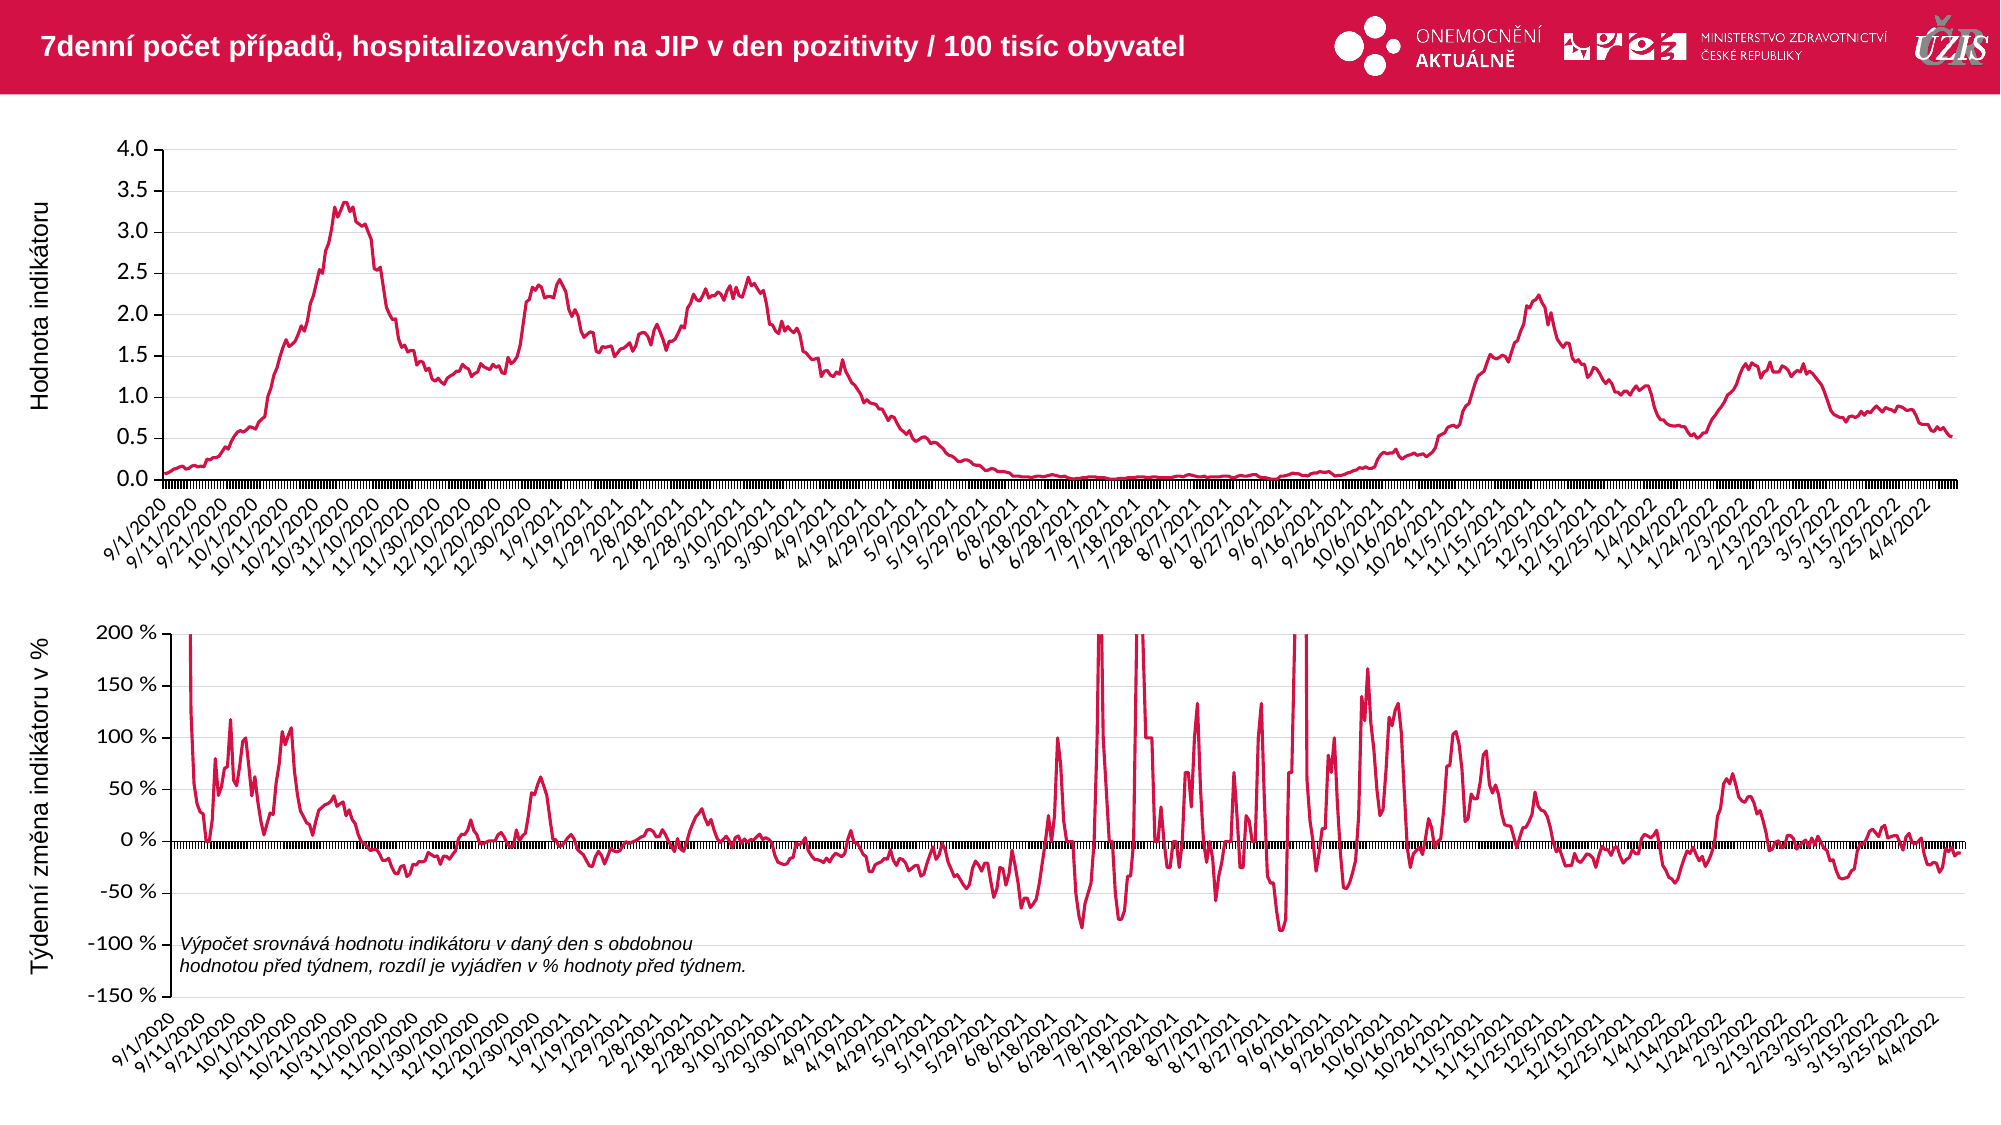

# 7denní počet případů, hospitalizovaných na JIP v den pozitivity / 100 tisíc obyvatel

### Chart

| Category |  |
|---|---|
| 44075 | 0.0747539 |
| 44076 | 0.0840981 |
| 44077 | 0.1027866 |
| 44078 | 0.1308193 |
| 44079 | 0.1401636 |
| 44080 | 0.1588521 |
| 44081 | 0.1681963 |
| 44082 | 0.1308193 |
| 44083 | 0.1401636 |
| 44084 | 0.1681963 |
| 44085 | 0.1775406 |
| 44086 | 0.1588521 |
| 44087 | 0.1681963 |
| 44088 | 0.1588521 |
| 44089 | 0.2522945 |
| 44090 | 0.2429503 |
| 44091 | 0.270983 |
| 44092 | 0.270983 |
| 44093 | 0.2896715 |
| 44094 | 0.3457369 |
| 44095 | 0.4018024 |
| 44096 | 0.3737697 |
| 44097 | 0.4672121 |
| 44098 | 0.5326218 |
| 44099 | 0.579343 |
| 44100 | 0.5980315 |
| 44101 | 0.579343 |
| 44102 | 0.6073757 |
| 44103 | 0.6447527 |
| 44104 | 0.6354084 |
| 44105 | 0.61672 |
| 44106 | 0.7008181 |
| 44107 | 0.7381951 |
| 44108 | 0.7662278 |
| 44109 | 1.0091781 |
| 44110 | 1.1119648 |
| 44111 | 1.2708169 |
| 44112 | 1.3549151 |
| 44113 | 1.4950788 |
| 44114 | 1.6072097 |
| 44115 | 1.7006521 |
| 44116 | 1.6165539 |
| 44117 | 1.6445866 |
| 44118 | 1.6819636 |
| 44119 | 1.7660618 |
| 44120 | 1.8688485 |
| 44121 | 1.8034388 |
| 44122 | 1.9249139 |
| 44123 | 2.1398315 |
| 44124 | 2.2332739 |
| 44125 | 2.392126 |
| 44126 | 2.5509782 |
| 44127 | 2.504257 |
| 44128 | 2.77524 |
| 44129 | 2.8686824 |
| 44130 | 3.046223 |
| 44131 | 3.3078618 |
| 44132 | 3.1863867 |
| 44133 | 3.2704848 |
| 44134 | 3.3639273 |
| 44135 | 3.3639273 |
| 44136 | 3.2517964 |
| 44137 | 3.3078618 |
| 44138 | 3.1303212 |
| 44139 | 3.1022885 |
| 44140 | 3.0742557 |
| 44141 | 3.1022885 |
| 44142 | 3.0088461 |
| 44143 | 2.9154036 |
| 44144 | 2.5603224 |
| 44145 | 2.5416339 |
| 44146 | 2.5790109 |
| 44147 | 2.3360606 |
| 44148 | 2.0931103 |
| 44149 | 2.0090121 |
| 44150 | 1.9436024 |
| 44151 | 1.9529466 |
| 44152 | 1.7099963 |
| 44153 | 1.6072097 |
| 44154 | 1.6352424 |
| 44155 | 1.5511442 |
| 44156 | 1.5698327 |
| 44157 | 1.5698327 |
| 44158 | 1.3922921 |
| 44159 | 1.4390133 |
| 44160 | 1.4296691 |
| 44161 | 1.3268824 |
| 44162 | 1.3549151 |
| 44163 | 1.2240957 |
| 44164 | 1.196063 |
| 44165 | 1.23344 |
| 44166 | 1.1867188 |
| 44167 | 1.158686 |
| 44168 | 1.23344 |
| 44169 | 1.2614727 |
| 44170 | 1.2801612 |
| 44171 | 1.3175381 |
| 44172 | 1.3175381 |
| 44173 | 1.4016363 |
| 44174 | 1.3642594 |
| 44175 | 1.3455709 |
| 44176 | 1.2521285 |
| 44177 | 1.2895054 |
| 44178 | 1.3081939 |
| 44179 | 1.4109806 |
| 44180 | 1.3736036 |
| 44181 | 1.3549151 |
| 44182 | 1.3362266 |
| 44183 | 1.4016363 |
| 44184 | 1.3642594 |
| 44185 | 1.3829478 |
| 44186 | 1.2988497 |
| 44187 | 1.2895054 |
| 44188 | 1.4857345 |
| 44189 | 1.4109806 |
| 44190 | 1.4390133 |
| 44191 | 1.4950788 |
| 44192 | 1.6352424 |
| 44193 | 1.8968812 |
| 44194 | 2.15852 |
| 44195 | 2.1865527 |
| 44196 | 2.3360606 |
| 44197 | 2.2986836 |
| 44198 | 2.3640933 |
| 44199 | 2.3360606 |
| 44200 | 2.2052412 |
| 44201 | 2.2239297 |
| 44202 | 2.2239297 |
| 44203 | 2.2052412 |
| 44204 | 2.3640933 |
| 44205 | 2.429503 |
| 44206 | 2.3547491 |
| 44207 | 2.2799951 |
| 44208 | 2.0650776 |
| 44209 | 1.9809794 |
| 44210 | 2.0650776 |
| 44211 | 1.9903236 |
| 44212 | 1.8034388 |
| 44213 | 1.7286848 |
| 44214 | 1.7660618 |
| 44215 | 1.7940945 |
| 44216 | 1.7847503 |
| 44217 | 1.5604885 |
| 44218 | 1.5418 |
| 44219 | 1.6165539 |
| 44220 | 1.6072097 |
| 44221 | 1.6165539 |
| 44222 | 1.6258982 |
| 44223 | 1.4950788 |
| 44224 | 1.5418 |
| 44225 | 1.5885212 |
| 44226 | 1.5978654 |
| 44227 | 1.6258982 |
| 44228 | 1.6632751 |
| 44229 | 1.5604885 |
| 44230 | 1.6258982 |
| 44231 | 1.7660618 |
| 44232 | 1.7847503 |
| 44233 | 1.7847503 |
| 44234 | 1.7380291 |
| 44235 | 1.6352424 |
| 44236 | 1.812783 |
| 44237 | 1.8875369 |
| 44238 | 1.7940945 |
| 44239 | 1.7006521 |
| 44240 | 1.5698327 |
| 44241 | 1.6819636 |
| 44242 | 1.6819636 |
| 44243 | 1.7099963 |
| 44244 | 1.7847503 |
| 44245 | 1.8688485 |
| 44246 | 1.8408157 |
| 44247 | 2.083766 |
| 44248 | 2.1398315 |
| 44249 | 2.2519624 |
| 44250 | 2.1865527 |
| 44251 | 2.1678642 |
| 44252 | 2.2332739 |
| 44253 | 2.3173721 |
| 44254 | 2.2052412 |
| 44255 | 2.2332739 |
| 44256 | 2.2332739 |
| 44257 | 2.2799951 |
| 44258 | 2.2519624 |
| 44259 | 2.1772085 |
| 44260 | 2.2893394 |
| 44261 | 2.3547491 |
| 44262 | 2.1958969 |
| 44263 | 2.3360606 |
| 44264 | 2.2332739 |
| 44265 | 2.2145854 |
| 44266 | 2.3267163 |
| 44267 | 2.4575357 |
| 44268 | 2.3547491 |
| 44269 | 2.3827818 |
| 44270 | 2.3173721 |
| 44271 | 2.2613066 |
| 44272 | 2.2986836 |
| 44273 | 2.1304873 |
| 44274 | 1.8875369 |
| 44275 | 1.8781927 |
| 44276 | 1.8034388 |
| 44277 | 1.775406 |
| 44278 | 1.9249139 |
| 44279 | 1.8034388 |
| 44280 | 1.8595042 |
| 44281 | 1.812783 |
| 44282 | 1.7847503 |
| 44283 | 1.8408157 |
| 44284 | 1.7567175 |
| 44285 | 1.5604885 |
| 44286 | 1.5418 |
| 44287 | 1.4950788 |
| 44288 | 1.4577018 |
| 44289 | 1.467046 |
| 44290 | 1.4763903 |
| 44291 | 1.2521285 |
| 44292 | 1.3175381 |
| 44293 | 1.3268824 |
| 44294 | 1.2708169 |
| 44295 | 1.2521285 |
| 44296 | 1.3081939 |
| 44297 | 1.2801612 |
| 44298 | 1.4577018 |
| 44299 | 1.3175381 |
| 44300 | 1.2521285 |
| 44301 | 1.1773745 |
| 44302 | 1.1493418 |
| 44303 | 1.0932763 |
| 44304 | 1.0372109 |
| 44305 | 0.9344242 |
| 44306 | 0.9718012 |
| 44307 | 0.9344242 |
| 44308 | 0.92508 |
| 44309 | 0.9157357 |
| 44310 | 0.8596703 |
| 44311 | 0.8596703 |
| 44312 | 0.7942606 |
| 44313 | 0.7195066 |
| 44314 | 0.7755721 |
| 44315 | 0.7568836 |
| 44316 | 0.6821297 |
| 44317 | 0.61672 |
| 44318 | 0.5886872 |
| 44319 | 0.5513103 |
| 44320 | 0.5980315 |
| 44321 | 0.504589 |
| 44322 | 0.4672121 |
| 44323 | 0.4859006 |
| 44324 | 0.5139333 |
| 44325 | 0.5232775 |
| 44326 | 0.4952448 |
| 44327 | 0.4391793 |
| 44328 | 0.4578678 |
| 44329 | 0.4485236 |
| 44330 | 0.4111466 |
| 44331 | 0.3831139 |
| 44332 | 0.3270484 |
| 44333 | 0.2990157 |
| 44334 | 0.2896715 |
| 44335 | 0.2616387 |
| 44336 | 0.2242618 |
| 44337 | 0.2242618 |
| 44338 | 0.2429503 |
| 44339 | 0.2429503 |
| 44340 | 0.2242618 |
| 44341 | 0.1868848 |
| 44342 | 0.1775406 |
| 44343 | 0.1775406 |
| 44344 | 0.1495078 |
| 44345 | 0.1121309 |
| 44346 | 0.1214751 |
| 44347 | 0.1401636 |
| 44348 | 0.1308193 |
| 44349 | 0.1027866 |
| 44350 | 0.1027866 |
| 44351 | 0.1027866 |
| 44352 | 0.0934424 |
| 44353 | 0.0840981 |
| 44354 | 0.0467212 |
| 44355 | 0.0467212 |
| 44356 | 0.0467212 |
| 44357 | 0.0373769 |
| 44358 | 0.0373769 |
| 44359 | 0.0373769 |
| 44360 | 0.0280327 |
| 44361 | 0.0373769 |
| 44362 | 0.0467212 |
| 44363 | 0.0467212 |
| 44364 | 0.0373769 |
| 44365 | 0.0467212 |
| 44366 | 0.0560654 |
| 44367 | 0.0654096 |
| 44368 | 0.0560654 |
| 44369 | 0.0467212 |
| 44370 | 0.0373769 |
| 44371 | 0.0467212 |
| 44372 | 0.0280327 |
| 44373 | 0.0186884 |
| 44374 | 0.0093442 |
| 44375 | 0.0186884 |
| 44376 | 0.0186884 |
| 44377 | 0.0280327 |
| 44378 | 0.0280327 |
| 44379 | 0.0373769 |
| 44380 | 0.0373769 |
| 44381 | 0.0373769 |
| 44382 | 0.0280327 |
| 44383 | 0.0280327 |
| 44384 | 0.0280327 |
| 44385 | 0.0186884 |
| 44386 | 0.0093442 |
| 44387 | 0.0093442 |
| 44388 | 0.0093442 |
| 44389 | 0.0186884 |
| 44390 | 0.0186884 |
| 44391 | 0.0186884 |
| 44392 | 0.0280327 |
| 44393 | 0.0280327 |
| 44394 | 0.0280327 |
| 44395 | 0.0373769 |
| 44396 | 0.0373769 |
| 44397 | 0.0373769 |
| 44398 | 0.0280327 |
| 44399 | 0.0280327 |
| 44400 | 0.0373769 |
| 44401 | 0.0373769 |
| 44402 | 0.0280327 |
| 44403 | 0.0280327 |
| 44404 | 0.0280327 |
| 44405 | 0.0280327 |
| 44406 | 0.0280327 |
| 44407 | 0.0373769 |
| 44408 | 0.0467212 |
| 44409 | 0.0467212 |
| 44410 | 0.0373769 |
| 44411 | 0.0560654 |
| 44412 | 0.0654096 |
| 44413 | 0.0560654 |
| 44414 | 0.0467212 |
| 44415 | 0.0373769 |
| 44416 | 0.0373769 |
| 44417 | 0.0467212 |
| 44418 | 0.0280327 |
| 44419 | 0.0373769 |
| 44420 | 0.0373769 |
| 44421 | 0.0373769 |
| 44422 | 0.0373769 |
| 44423 | 0.0467212 |
| 44424 | 0.0467212 |
| 44425 | 0.0467212 |
| 44426 | 0.0280327 |
| 44427 | 0.0280327 |
| 44428 | 0.0467212 |
| 44429 | 0.0560654 |
| 44430 | 0.0467212 |
| 44431 | 0.0467212 |
| 44432 | 0.0560654 |
| 44433 | 0.0654096 |
| 44434 | 0.0654096 |
| 44435 | 0.0373769 |
| 44436 | 0.0280327 |
| 44437 | 0.0280327 |
| 44438 | 0.0186884 |
| 44439 | 0.0093442 |
| 44440 | 0.0093442 |
| 44441 | 0.0093442 |
| 44442 | 0.0467212 |
| 44443 | 0.0467212 |
| 44444 | 0.0560654 |
| 44445 | 0.0654096 |
| 44446 | 0.0840981 |
| 44447 | 0.0747539 |
| 44448 | 0.0747539 |
| 44449 | 0.0560654 |
| 44450 | 0.0560654 |
| 44451 | 0.0467212 |
| 44452 | 0.0747539 |
| 44453 | 0.0840981 |
| 44454 | 0.0840981 |
| 44455 | 0.1027866 |
| 44456 | 0.0934424 |
| 44457 | 0.0934424 |
| 44458 | 0.1027866 |
| 44459 | 0.0747539 |
| 44460 | 0.0467212 |
| 44461 | 0.0560654 |
| 44462 | 0.0560654 |
| 44463 | 0.0654096 |
| 44464 | 0.0840981 |
| 44465 | 0.0934424 |
| 44466 | 0.1121309 |
| 44467 | 0.1214751 |
| 44468 | 0.1495078 |
| 44469 | 0.1401636 |
| 44470 | 0.1588521 |
| 44471 | 0.1401636 |
| 44472 | 0.1401636 |
| 44473 | 0.1588521 |
| 44474 | 0.2522945 |
| 44475 | 0.30836 |
| 44476 | 0.3363927 |
| 44477 | 0.3177042 |
| 44478 | 0.3270484 |
| 44479 | 0.3270484 |
| 44480 | 0.3737697 |
| 44481 | 0.2896715 |
| 44482 | 0.2522945 |
| 44483 | 0.2803272 |
| 44484 | 0.2990157 |
| 44485 | 0.30836 |
| 44486 | 0.3270484 |
| 44487 | 0.2990157 |
| 44488 | 0.30836 |
| 44489 | 0.3177042 |
| 44490 | 0.2803272 |
| 44491 | 0.30836 |
| 44492 | 0.3363927 |
| 44493 | 0.3924581 |
| 44494 | 0.5326218 |
| 44495 | 0.5513103 |
| 44496 | 0.5699987 |
| 44497 | 0.6354084 |
| 44498 | 0.6540969 |
| 44499 | 0.6634412 |
| 44500 | 0.6354084 |
| 44501 | 0.6727854 |
| 44502 | 0.8316375 |
| 44503 | 0.8970472 |
| 44504 | 0.92508 |
| 44505 | 1.0465551 |
| 44506 | 1.1680303 |
| 44507 | 1.2614727 |
| 44508 | 1.2895054 |
| 44509 | 1.3175381 |
| 44510 | 1.4296691 |
| 44511 | 1.5231115 |
| 44512 | 1.4857345 |
| 44513 | 1.467046 |
| 44514 | 1.4857345 |
| 44515 | 1.5137672 |
| 44516 | 1.4950788 |
| 44517 | 1.4296691 |
| 44518 | 1.5511442 |
| 44519 | 1.6632751 |
| 44520 | 1.6913079 |
| 44521 | 1.8034388 |
| 44522 | 1.8875369 |
| 44523 | 2.1117988 |
| 44524 | 2.083766 |
| 44525 | 2.1678642 |
| 44526 | 2.1865527 |
| 44527 | 2.2426182 |
| 44528 | 2.1491757 |
| 44529 | 2.0931103 |
| 44530 | 1.8781927 |
| 44531 | 2.0277006 |
| 44532 | 1.85016 |
| 44533 | 1.7099963 |
| 44534 | 1.6539309 |
| 44535 | 1.6072097 |
| 44536 | 1.6632751 |
| 44537 | 1.6539309 |
| 44538 | 1.4763903 |
| 44539 | 1.4296691 |
| 44540 | 1.4577018 |
| 44541 | 1.4016363 |
| 44542 | 1.4016363 |
| 44543 | 1.2427842 |
| 44544 | 1.2801612 |
| 44545 | 1.3642594 |
| 44546 | 1.3455709 |
| 44547 | 1.2895054 |
| 44548 | 1.2147515 |
| 44549 | 1.1680303 |
| 44550 | 1.2147515 |
| 44551 | 1.1680303 |
| 44552 | 1.0652436 |
| 44553 | 1.0652436 |
| 44554 | 1.0278666 |
| 44555 | 1.0745878 |
| 44556 | 1.0745878 |
| 44557 | 1.0278666 |
| 44558 | 1.0932763 |
| 44559 | 1.1399975 |
| 44560 | 1.0839321 |
| 44561 | 1.1119648 |
| 44562 | 1.1399975 |
| 44563 | 1.1399975 |
| 44564 | 1.0372109 |
| 44565 | 0.8783587 |
| 44566 | 0.7849163 |
| 44567 | 0.7288509 |
| 44568 | 0.7288509 |
| 44569 | 0.6821297 |
| 44570 | 0.6634412 |
| 44571 | 0.6540969 |
| 44572 | 0.6540969 |
| 44573 | 0.6634412 |
| 44574 | 0.6447527 |
| 44575 | 0.6447527 |
| 44576 | 0.579343 |
| 44577 | 0.5326218 |
| 44578 | 0.5606545 |
| 44579 | 0.504589 |
| 44580 | 0.5232775 |
| 44581 | 0.5699987 |
| 44582 | 0.5699987 |
| 44583 | 0.6634412 |
| 44584 | 0.7381951 |
| 44585 | 0.7849163 |
| 44586 | 0.8409818 |
| 44587 | 0.887703 |
| 44588 | 0.9437684 |
| 44589 | 1.0278666 |
| 44590 | 1.0558994 |
| 44591 | 1.0932763 |
| 44592 | 1.158686 |
| 44593 | 1.2708169 |
| 44594 | 1.3549151 |
| 44595 | 1.4109806 |
| 44596 | 1.3362266 |
| 44597 | 1.4203248 |
| 44598 | 1.3922921 |
| 44599 | 1.3736036 |
| 44600 | 1.23344 |
| 44601 | 1.3081939 |
| 44602 | 1.3268824 |
| 44603 | 1.4296691 |
| 44604 | 1.3081939 |
| 44605 | 1.3081939 |
| 44606 | 1.3081939 |
| 44607 | 1.3829478 |
| 44608 | 1.3642594 |
| 44609 | 1.3268824 |
| 44610 | 1.2521285 |
| 44611 | 1.2988497 |
| 44612 | 1.3268824 |
| 44613 | 1.3081939 |
| 44614 | 1.4109806 |
| 44615 | 1.2801612 |
| 44616 | 1.3175381 |
| 44617 | 1.2895054 |
| 44618 | 1.2427842 |
| 44619 | 1.196063 |
| 44620 | 1.1493418 |
| 44621 | 1.0558994 |
| 44622 | 0.9531127 |
| 44623 | 0.8409818 |
| 44624 | 0.7942606 |
| 44625 | 0.7755721 |
| 44626 | 0.7568836 |
| 44627 | 0.7568836 |
| 44628 | 0.7008181 |
| 44629 | 0.7662278 |
| 44630 | 0.7755721 |
| 44631 | 0.7568836 |
| 44632 | 0.7755721 |
| 44633 | 0.8316375 |
| 44634 | 0.7849163 |
| 44635 | 0.8316375 |
| 44636 | 0.8129491 |
| 44637 | 0.8596703 |
| 44638 | 0.8970472 |
| 44639 | 0.8596703 |
| 44640 | 0.8222933 |
| 44641 | 0.8783587 |
| 44642 | 0.8596703 |
| 44643 | 0.850326 |
| 44644 | 0.8222933 |
| 44645 | 0.8970472 |
| 44646 | 0.887703 |
| 44647 | 0.8690145 |
| 44648 | 0.8409818 |
| 44649 | 0.850326 |
| 44650 | 0.850326 |
| 44651 | 0.7849163 |
| 44652 | 0.6914739 |
| 44653 | 0.6727854 |
| 44654 | 0.6727854 |
| 44655 | 0.6727854 |
| 44656 | 0.5980315 |
| 44657 | 0.5886872 |
| 44658 | 0.6447527 |
| 44659 | 0.6073757 |
| 44660 | 0.6354084 |
| 44661 | 0.579343 |
| 44662 | 0.5326218 |
| 44663 | 0.5232775 |
| 44664 | None |
Hodnota indikátoru

### Chart

| Category |  |
|---|---|
| 44075 | 7.000032 |
| 44076 | 8.000032 |
| 44077 | 10.000042 |
| 44078 | 3.666667 |
| 44079 | 4.000003 |
| 44080 | 4.666671 |
| 44081 | 1.25 |
| 44082 | 0.555555 |
| 44083 | 0.363636 |
| 44084 | 0.285714 |
| 44085 | 0.266666 |
| 44086 | 0.0 |
| 44087 | 0.0 |
| 44088 | 0.214286 |
| 44089 | 0.8 |
| 44090 | 0.444444 |
| 44091 | 0.526315 |
| 44092 | 0.705882 |
| 44093 | 0.722222 |
| 44094 | 1.17647 |
| 44095 | 0.592592 |
| 44096 | 0.538461 |
| 44097 | 0.724138 |
| 44098 | 0.965517 |
| 44099 | 1.0 |
| 44100 | 0.72973 |
| 44101 | 0.44186 |
| 44102 | 0.624999 |
| 44103 | 0.38 |
| 44104 | 0.192982 |
| 44105 | 0.064516 |
| 44106 | 0.171874 |
| 44107 | 0.274193 |
| 44108 | 0.261538 |
| 44109 | 0.565217 |
| 44110 | 0.75 |
| 44111 | 1.060605 |
| 44112 | 0.933333 |
| 44113 | 1.025316 |
| 44114 | 1.097561 |
| 44115 | 0.685185 |
| 44116 | 0.453781 |
| 44117 | 0.294117 |
| 44118 | 0.241379 |
| 44119 | 0.181249 |
| 44120 | 0.16279 |
| 44121 | 0.060439 |
| 44122 | 0.190751 |
| 44123 | 0.301136 |
| 44124 | 0.327777 |
| 44125 | 0.354497 |
| 44126 | 0.364999 |
| 44127 | 0.388601 |
| 44128 | 0.441747 |
| 44129 | 0.340611 |
| 44130 | 0.364016 |
| 44131 | 0.382812 |
| 44132 | 0.249084 |
| 44133 | 0.30597 |
| 44134 | 0.212121 |
| 44135 | 0.172638 |
| 44136 | 0.067484 |
| 44137 | 0.0 |
| 44138 | -0.017595 |
| 44139 | -0.051428 |
| 44140 | -0.086111 |
| 44141 | -0.077777 |
| 44142 | -0.074712 |
| 44143 | -0.118644 |
| 44144 | -0.182089 |
| 44145 | -0.180722 |
| 44146 | -0.161094 |
| 44147 | -0.246987 |
| 44148 | -0.304347 |
| 44149 | -0.310897 |
| 44150 | -0.240875 |
| 44151 | -0.231617 |
| 44152 | -0.336956 |
| 44153 | -0.311999 |
| 44154 | -0.21875 |
| 44155 | -0.227906 |
| 44156 | -0.192307 |
| 44157 | -0.196172 |
| 44158 | -0.185792 |
| 44159 | -0.104651 |
| 44160 | -0.125714 |
| 44161 | -0.144578 |
| 44162 | -0.136904 |
| 44163 | -0.220238 |
| 44164 | -0.140939 |
| 44165 | -0.142857 |
| 44166 | -0.169934 |
| 44167 | -0.12676 |
| 44168 | -0.089655 |
| 44169 | 0.030534 |
| 44170 | 0.070312 |
| 44171 | 0.068181 |
| 44172 | 0.110236 |
| 44173 | 0.209677 |
| 44174 | 0.10606 |
| 44175 | 0.066666 |
| 44176 | -0.021897 |
| 44177 | -0.021276 |
| 44178 | -0.007092 |
| 44179 | 0.006666 |
| 44180 | 0.006849 |
| 44181 | 0.006944 |
| 44182 | 0.067164 |
| 44183 | 0.086956 |
| 44184 | 0.042857 |
| 44185 | -0.019867 |
| 44186 | -0.054421 |
| 44187 | -0.048275 |
| 44188 | 0.111888 |
| 44189 | 0.006666 |
| 44190 | 0.054794 |
| 44191 | 0.081081 |
| 44192 | 0.258992 |
| 44193 | 0.471014 |
| 44194 | 0.45283 |
| 44195 | 0.549668 |
| 44196 | 0.623376 |
| 44197 | 0.537499 |
| 44198 | 0.445714 |
| 44199 | 0.231527 |
| 44200 | 0.021645 |
| 44201 | 0.017094 |
| 44202 | -0.047999 |
| 44203 | -0.04065 |
| 44204 | 0.0 |
| 44205 | 0.039999 |
| 44206 | 0.067796 |
| 44207 | 0.02521 |
| 44208 | -0.071428 |
| 44209 | -0.101694 |
| 44210 | -0.126482 |
| 44211 | -0.180769 |
| 44212 | -0.234126 |
| 44213 | -0.241803 |
| 44214 | -0.144796 |
| 44215 | -0.094339 |
| 44216 | -0.135746 |
| 44217 | -0.215962 |
| 44218 | -0.145077 |
| 44219 | -0.064864 |
| 44220 | -0.089947 |
| 44221 | -0.098958 |
| 44222 | -0.089005 |
| 44223 | -0.041916 |
| 44224 | 0.0 |
| 44225 | -0.017341 |
| 44226 | -0.005813 |
| 44227 | 0.00578 |
| 44228 | 0.022988 |
| 44229 | 0.04375 |
| 44230 | 0.054545 |
| 44231 | 0.111764 |
| 44232 | 0.116959 |
| 44233 | 0.097701 |
| 44234 | 0.044943 |
| 44235 | 0.047904 |
| 44236 | 0.114942 |
| 44237 | 0.068783 |
| 44238 | 0.005235 |
| 44239 | -0.04712 |
| 44240 | -0.096774 |
| 44241 | 0.028571 |
| 44242 | -0.072164 |
| 44243 | -0.094059 |
| 44244 | -0.005208 |
| 44245 | 0.098901 |
| 44246 | 0.172619 |
| 44247 | 0.238888 |
| 44248 | 0.272222 |
| 44249 | 0.316939 |
| 44250 | 0.22513 |
| 44251 | 0.159999 |
| 44252 | 0.213197 |
| 44253 | 0.112107 |
| 44254 | 0.030567 |
| 44255 | -0.008298 |
| 44256 | 0.021367 |
| 44257 | 0.051724 |
| 44258 | 0.008368 |
| 44259 | -0.060483 |
| 44260 | 0.038135 |
| 44261 | 0.054393 |
| 44262 | -0.016736 |
| 44263 | 0.02459 |
| 44264 | -0.008298 |
| 44265 | 0.017167 |
| 44266 | 0.016326 |
| 44267 | 0.04365 |
| 44268 | 0.07234 |
| 44269 | 0.019999 |
| 44270 | 0.037656 |
| 44271 | 0.021097 |
| 44272 | -0.012048 |
| 44273 | -0.133079 |
| 44274 | -0.198412 |
| 44275 | -0.211764 |
| 44276 | -0.221774 |
| 44277 | -0.214876 |
| 44278 | -0.162601 |
| 44279 | -0.153508 |
| 44280 | -0.014851 |
| 44281 | -0.034825 |
| 44282 | -0.010362 |
| 44283 | 0.036842 |
| 44284 | -0.087378 |
| 44285 | -0.134715 |
| 44286 | -0.170854 |
| 44287 | -0.175257 |
| 44288 | -0.183246 |
| 44289 | -0.203045 |
| 44290 | -0.159574 |
| 44291 | -0.197604 |
| 44292 | -0.145454 |
| 44293 | -0.1125 |
| 44294 | -0.128205 |
| 44295 | -0.146496 |
| 44296 | -0.113924 |
| 44297 | 0.022388 |
| 44298 | 0.106383 |
| 44299 | -0.007042 |
| 44300 | -0.014705 |
| 44301 | -0.059701 |
| 44302 | -0.121428 |
| 44303 | -0.145985 |
| 44304 | -0.288461 |
| 44305 | -0.29078 |
| 44306 | -0.22388 |
| 44307 | -0.206349 |
| 44308 | -0.195121 |
| 44309 | -0.162393 |
| 44310 | -0.171171 |
| 44311 | -0.079999 |
| 44312 | -0.182692 |
| 44313 | -0.23 |
| 44314 | -0.161616 |
| 44315 | -0.173469 |
| 44316 | -0.206521 |
| 44317 | -0.282608 |
| 44318 | -0.258823 |
| 44319 | -0.233766 |
| 44320 | -0.228915 |
| 44321 | -0.333333 |
| 44322 | -0.315068 |
| 44323 | -0.212121 |
| 44324 | -0.126984 |
| 44325 | -0.050847 |
| 44326 | -0.171875 |
| 44327 | -0.129629 |
| 44328 | -0.02 |
| 44329 | -0.076923 |
| 44330 | -0.2 |
| 44331 | -0.267857 |
| 44332 | -0.339622 |
| 44333 | -0.319148 |
| 44334 | -0.367346 |
| 44335 | -0.416666 |
| 44336 | -0.454545 |
| 44337 | -0.414634 |
| 44338 | -0.257142 |
| 44339 | -0.187499 |
| 44340 | -0.225806 |
| 44341 | -0.285714 |
| 44342 | -0.208333 |
| 44343 | -0.208333 |
| 44344 | -0.384615 |
| 44345 | -0.538461 |
| 44346 | -0.458333 |
| 44347 | -0.25 |
| 44348 | -0.263158 |
| 44349 | -0.421052 |
| 44350 | -0.3125 |
| 44351 | -0.083333 |
| 44352 | -0.230769 |
| 44353 | -0.4 |
| 44354 | -0.642856 |
| 44355 | -0.545454 |
| 44356 | -0.545454 |
| 44357 | -0.636364 |
| 44358 | -0.6 |
| 44359 | -0.555555 |
| 44360 | -0.4 |
| 44361 | -0.200001 |
| 44362 | 0.0 |
| 44363 | 0.250002 |
| 44364 | 0.0 |
| 44365 | 0.250002 |
| 44366 | 1.0 |
| 44367 | 0.75 |
| 44368 | 0.199999 |
| 44369 | 0.0 |
| 44370 | 0.0 |
| 44371 | 0.0 |
| 44372 | -0.5 |
| 44373 | -0.714286 |
| 44374 | -0.833333 |
| 44375 | -0.600001 |
| 44376 | -0.500001 |
| 44377 | -0.4 |
| 44378 | 0.0 |
| 44379 | 1.000005 |
| 44380 | 3.00001 |
| 44381 | 1.000005 |
| 44382 | 0.500005 |
| 44383 | 0.0 |
| 44384 | 0.0 |
| 44385 | -0.500001 |
| 44386 | -0.75 |
| 44387 | -0.75 |
| 44388 | -0.666667 |
| 44389 | -0.333335 |
| 44390 | -0.333335 |
| 44391 | 0.0 |
| 44392 | 2.00001 |
| 44393 | 2.00001 |
| 44394 | 2.00001 |
| 44395 | 1.000005 |
| 44396 | 1.000005 |
| 44397 | 1.000005 |
| 44398 | 0.0 |
| 44399 | 0.0 |
| 44400 | 0.333332 |
| 44401 | 0.0 |
| 44402 | -0.249999 |
| 44403 | -0.249999 |
| 44404 | 0.0 |
| 44405 | 0.0 |
| 44406 | -0.249999 |
| 44407 | 0.0 |
| 44408 | 0.666667 |
| 44409 | 0.666667 |
| 44410 | 0.333332 |
| 44411 | 1.0 |
| 44412 | 1.333332 |
| 44413 | 0.500001 |
| 44414 | 0.0 |
| 44415 | -0.200001 |
| 44416 | 0.0 |
| 44417 | -0.166666 |
| 44418 | -0.571428 |
| 44419 | -0.333333 |
| 44420 | -0.200001 |
| 44421 | 0.0 |
| 44422 | 0.0 |
| 44423 | 0.0 |
| 44424 | 0.666667 |
| 44425 | 0.250002 |
| 44426 | -0.249999 |
| 44427 | -0.249999 |
| 44428 | 0.250002 |
| 44429 | 0.199999 |
| 44430 | 0.0 |
| 44431 | 0.0 |
| 44432 | 1.0 |
| 44433 | 1.333332 |
| 44434 | 0.399998 |
| 44435 | -0.333333 |
| 44436 | -0.4 |
| 44437 | -0.4 |
| 44438 | -0.666667 |
| 44439 | -0.857143 |
| 44440 | -0.857143 |
| 44441 | -0.75 |
| 44442 | 0.666667 |
| 44443 | 0.666667 |
| 44444 | 2.00001 |
| 44445 | 6.000021 |
| 44446 | 8.000032 |
| 44447 | 7.000032 |
| 44448 | 0.599999 |
| 44449 | 0.199999 |
| 44450 | 0.0 |
| 44451 | -0.285713 |
| 44452 | -0.11111 |
| 44453 | 0.124999 |
| 44454 | 0.124999 |
| 44455 | 0.833333 |
| 44456 | 0.666667 |
| 44457 | 1.0 |
| 44458 | 0.374999 |
| 44459 | -0.11111 |
| 44460 | -0.444444 |
| 44461 | -0.454545 |
| 44462 | -0.4 |
| 44463 | -0.3 |
| 44464 | -0.181818 |
| 44465 | 0.25 |
| 44466 | 1.4 |
| 44467 | 1.166667 |
| 44468 | 1.666667 |
| 44469 | 1.142859 |
| 44470 | 0.88889 |
| 44471 | 0.5 |
| 44472 | 0.249999 |
| 44473 | 0.307692 |
| 44474 | 0.6875 |
| 44475 | 1.2 |
| 44476 | 1.117647 |
| 44477 | 1.266666 |
| 44478 | 1.333333 |
| 44479 | 1.058823 |
| 44480 | 0.481481 |
| 44481 | -0.060606 |
| 44482 | -0.25 |
| 44483 | -0.117647 |
| 44484 | -0.085714 |
| 44485 | -0.057142 |
| 44486 | -0.125 |
| 44487 | 0.032257 |
| 44488 | 0.222222 |
| 44489 | 0.133333 |
| 44490 | -0.0625 |
| 44491 | 0.0 |
| 44492 | 0.028571 |
| 44493 | 0.312499 |
| 44494 | 0.727272 |
| 44495 | 0.735294 |
| 44496 | 1.033333 |
| 44497 | 1.060605 |
| 44498 | 0.944444 |
| 44499 | 0.690476 |
| 44500 | 0.192982 |
| 44501 | 0.220338 |
| 44502 | 0.459016 |
| 44503 | 0.411764 |
| 44504 | 0.414285 |
| 44505 | 0.577464 |
| 44506 | 0.838235 |
| 44507 | 0.875 |
| 44508 | 0.550561 |
| 44509 | 0.46875 |
| 44510 | 0.545454 |
| 44511 | 0.455357 |
| 44512 | 0.271999 |
| 44513 | 0.162962 |
| 44514 | 0.152173 |
| 44515 | 0.148936 |
| 44516 | 0.045751 |
| 44517 | -0.061349 |
| 44518 | 0.044025 |
| 44519 | 0.133757 |
| 44520 | 0.138364 |
| 44521 | 0.191358 |
| 44522 | 0.262499 |
| 44523 | 0.477124 |
| 44524 | 0.343373 |
| 44525 | 0.30337 |
| 44526 | 0.292817 |
| 44527 | 0.243523 |
| 44528 | 0.138613 |
| 44529 | -0.008849 |
| 44530 | -0.098654 |
| 44531 | -0.064655 |
| 44532 | -0.153846 |
| 44533 | -0.2375 |
| 44534 | -0.230434 |
| 44535 | -0.232142 |
| 44536 | -0.114427 |
| 44537 | -0.184331 |
| 44538 | -0.20202 |
| 44539 | -0.163934 |
| 44540 | -0.118644 |
| 44541 | -0.127907 |
| 44542 | -0.157303 |
| 44543 | -0.248587 |
| 44544 | -0.132911 |
| 44545 | -0.045751 |
| 44546 | -0.076923 |
| 44547 | -0.079999 |
| 44548 | -0.133333 |
| 44549 | -0.06015 |
| 44550 | -0.051094 |
| 44551 | -0.143835 |
| 44552 | -0.208333 |
| 44553 | -0.173913 |
| 44554 | -0.153846 |
| 44555 | -0.08 |
| 44556 | -0.115384 |
| 44557 | -0.12 |
| 44558 | 0.026315 |
| 44559 | 0.070175 |
| 44560 | 0.054545 |
| 44561 | 0.034782 |
| 44562 | 0.060869 |
| 44563 | 0.10909 |
| 44564 | -0.051282 |
| 44565 | -0.229508 |
| 44566 | -0.275862 |
| 44567 | -0.344537 |
| 44568 | -0.360655 |
| 44569 | -0.401639 |
| 44570 | -0.36036 |
| 44571 | -0.255319 |
| 44572 | -0.166666 |
| 44573 | -0.089743 |
| 44574 | -0.115384 |
| 44575 | -0.054794 |
| 44576 | -0.12676 |
| 44577 | -0.185714 |
| 44578 | -0.142857 |
| 44579 | -0.239436 |
| 44580 | -0.188405 |
| 44581 | -0.115942 |
| 44582 | -0.016129 |
| 44583 | 0.245614 |
| 44584 | 0.316666 |
| 44585 | 0.555555 |
| 44586 | 0.607143 |
| 44587 | 0.557377 |
| 44588 | 0.655737 |
| 44589 | 0.549295 |
| 44590 | 0.430379 |
| 44591 | 0.392857 |
| 44592 | 0.377777 |
| 44593 | 0.431578 |
| 44594 | 0.435643 |
| 44595 | 0.372727 |
| 44596 | 0.265486 |
| 44597 | 0.299145 |
| 44598 | 0.201612 |
| 44599 | 0.080882 |
| 44600 | -0.089655 |
| 44601 | -0.072847 |
| 44602 | -0.006992 |
| 44603 | 0.006578 |
| 44604 | -0.060402 |
| 44605 | -0.047619 |
| 44606 | 0.060606 |
| 44607 | 0.057142 |
| 44608 | 0.028169 |
| 44609 | -0.071895 |
| 44610 | -0.042857 |
| 44611 | -0.007142 |
| 44612 | 0.014285 |
| 44613 | -0.054054 |
| 44614 | 0.034246 |
| 44615 | -0.035211 |
| 44616 | 0.052238 |
| 44617 | -0.007194 |
| 44618 | -0.06338 |
| 44619 | -0.085714 |
| 44620 | -0.18543 |
| 44621 | -0.175182 |
| 44622 | -0.276595 |
| 44623 | -0.347826 |
| 44624 | -0.360902 |
| 44625 | -0.351562 |
| 44626 | -0.341463 |
| 44627 | -0.283185 |
| 44628 | -0.264705 |
| 44629 | -0.088888 |
| 44630 | -0.023529 |
| 44631 | -0.024096 |
| 44632 | 0.024691 |
| 44633 | 0.098765 |
| 44634 | 0.12 |
| 44635 | 0.085365 |
| 44636 | 0.048192 |
| 44637 | 0.135802 |
| 44638 | 0.156626 |
| 44639 | 0.033707 |
| 44640 | 0.047619 |
| 44641 | 0.056179 |
| 44642 | 0.057471 |
| 44643 | -0.010869 |
| 44644 | -0.083333 |
| 44645 | 0.043478 |
| 44646 | 0.079545 |
| 44647 | -0.010638 |
| 44648 | -0.021739 |
| 44649 | 0.0 |
| 44650 | 0.03409 |
| 44651 | -0.125 |
| 44652 | -0.221052 |
| 44653 | -0.225806 |
| 44654 | -0.2 |
| 44655 | -0.208791 |
| 44656 | -0.296703 |
| 44657 | -0.25 |
| 44658 | -0.067567 |
| 44659 | -0.097222 |
| 44660 | -0.055555 |
| 44661 | -0.138888 |
| 44662 | -0.109375 |
| 44663 | -0.111111 |
| 44664 | None |
Týdenní změna indikátoru v %
Výpočet srovnává hodnotu indikátoru v daný den s obdobnou hodnotou před týdnem, rozdíl je vyjádřen v % hodnoty před týdnem.